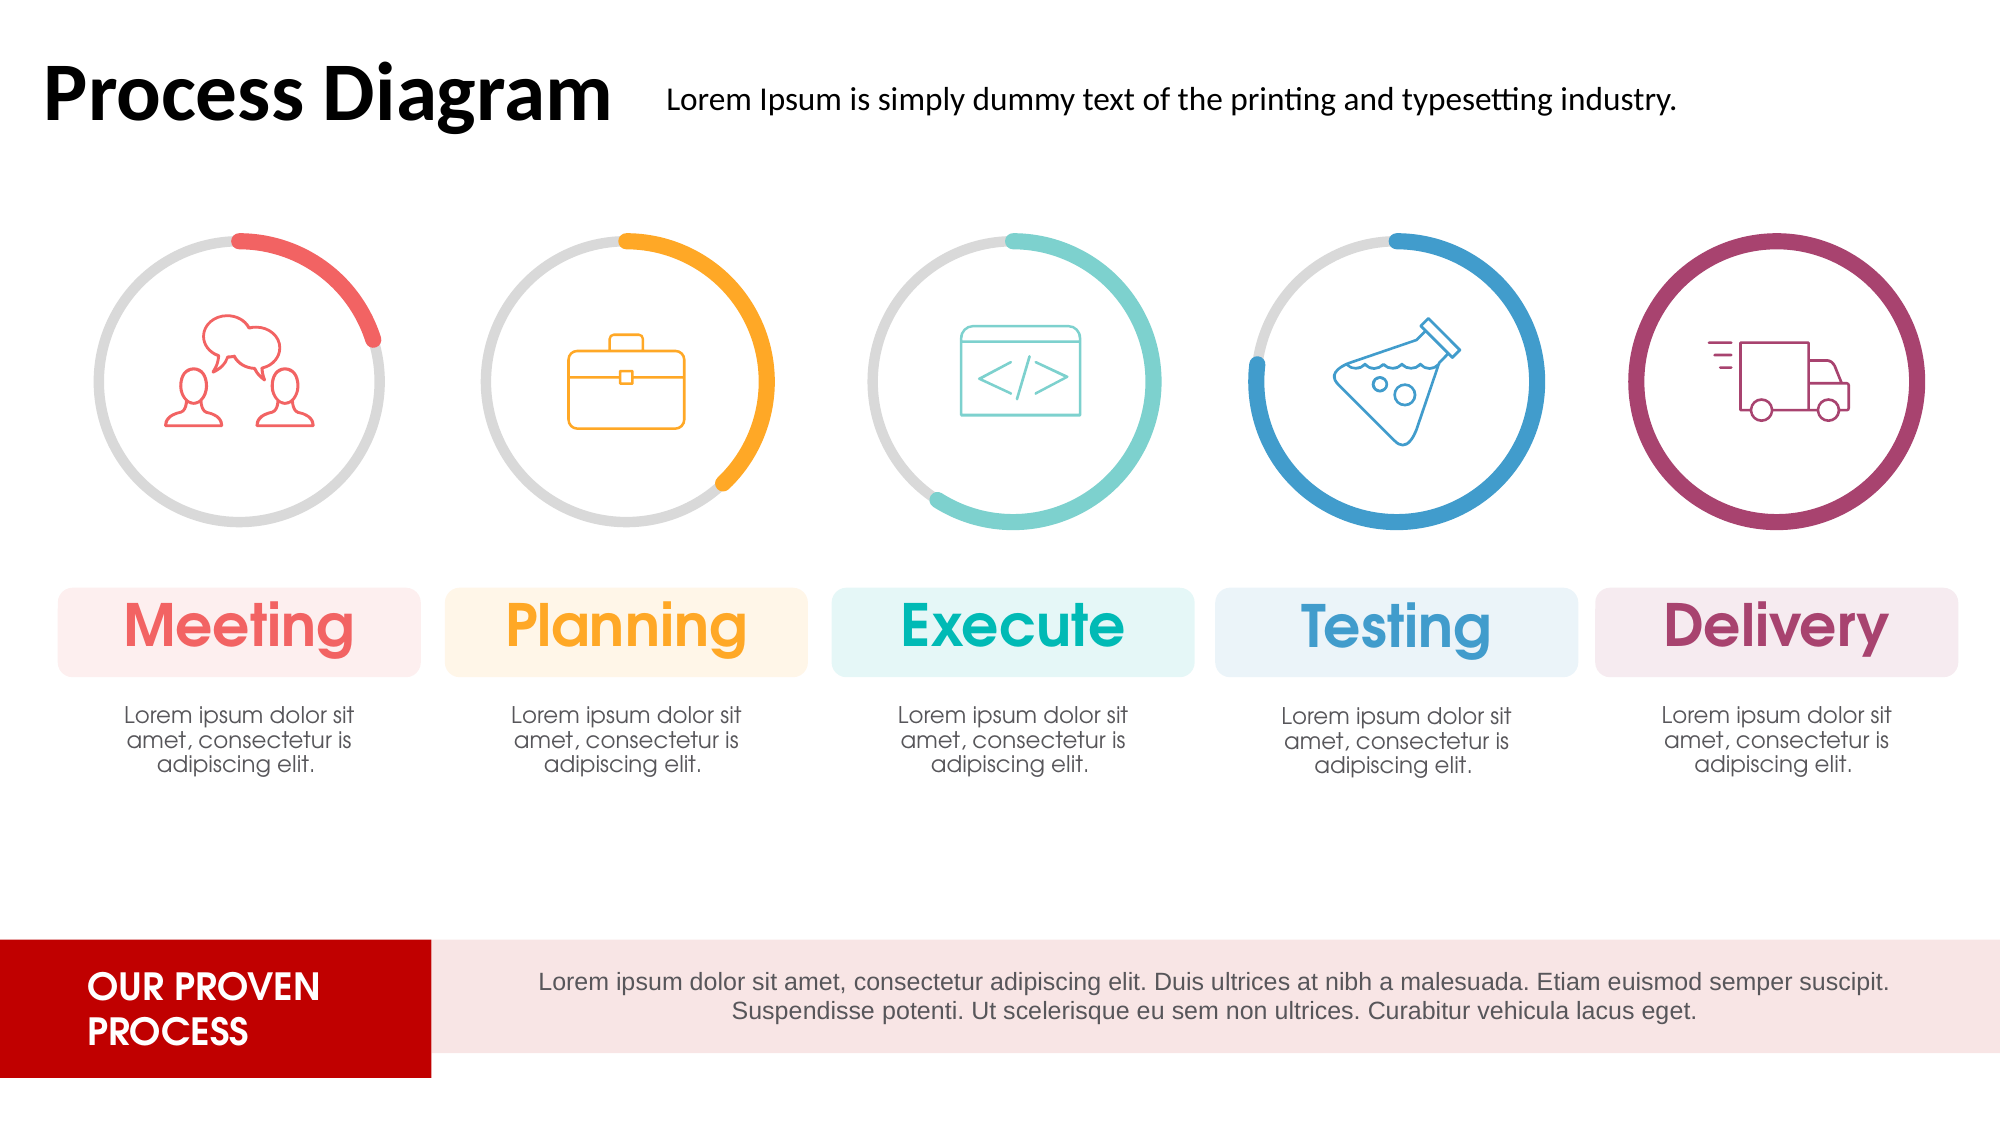

Process Diagram
Lorem Ipsum is simply dummy text of the printing and typesetting industry.

Meeting
Lorem ipsum dolor sit amet, consectetur is adipiscing elit.
Planning
Lorem ipsum dolor sit amet, consectetur is adipiscing elit.
Execute
Lorem ipsum dolor sit amet, consectetur is adipiscing elit.
Delivery
Lorem ipsum dolor sit amet, consectetur is adipiscing elit.
Testing
Lorem ipsum dolor sit amet, consectetur is adipiscing elit.

Lorem ipsum dolor sit amet, consectetur adipiscing elit. Duis ultrices at nibh a malesuada. Etiam euismod semper suscipit. Suspendisse potenti. Ut scelerisque eu sem non ultrices. Curabitur vehicula lacus eget.
OUR PROVEN
PROCESS